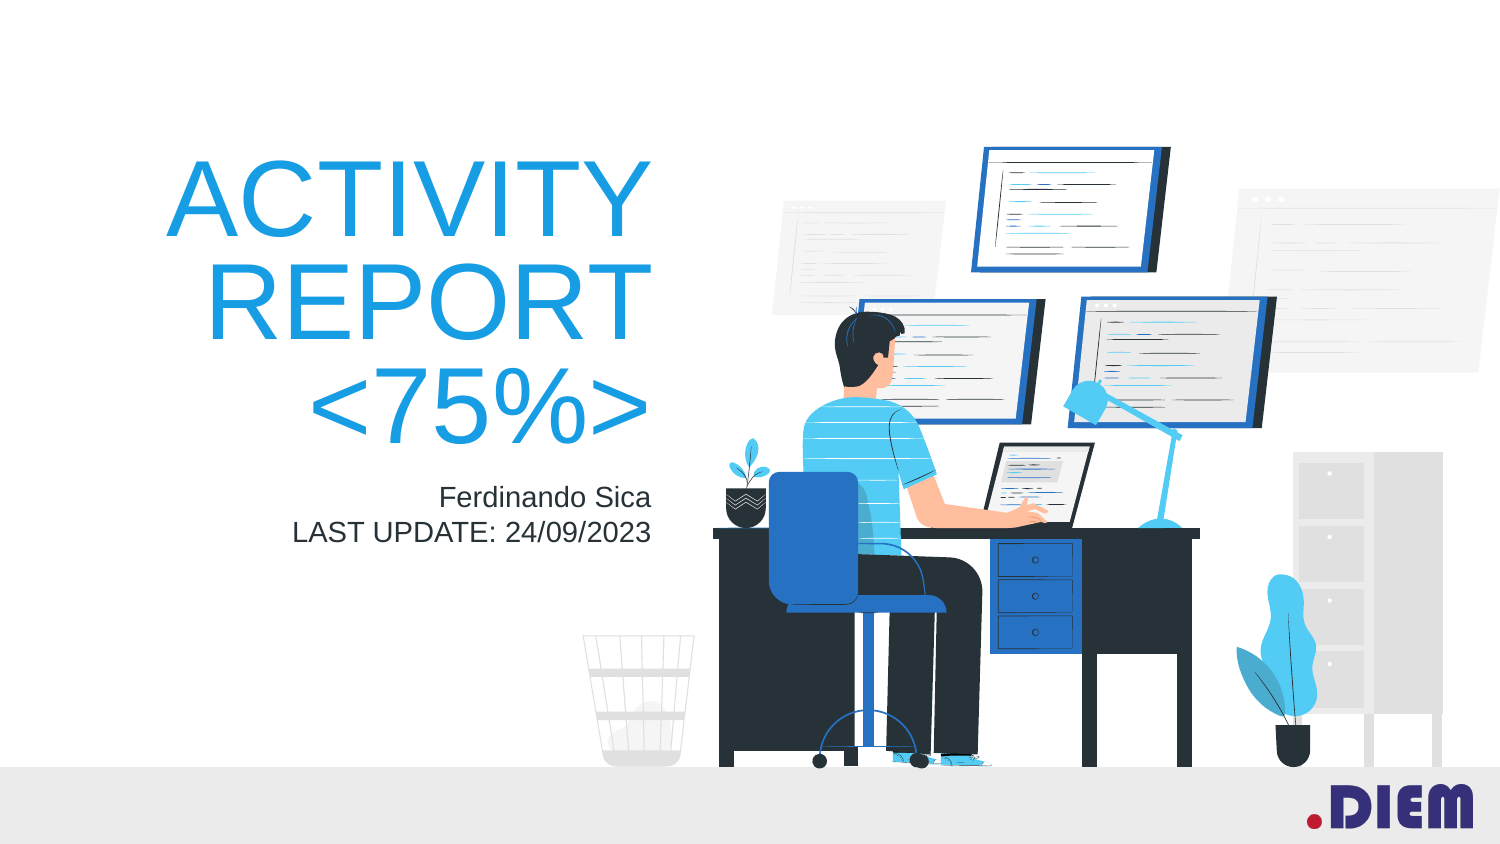

# ACTIVITY REPORT <75%>

Ferdinando Sica
LAST UPDATE: 24/09/2023